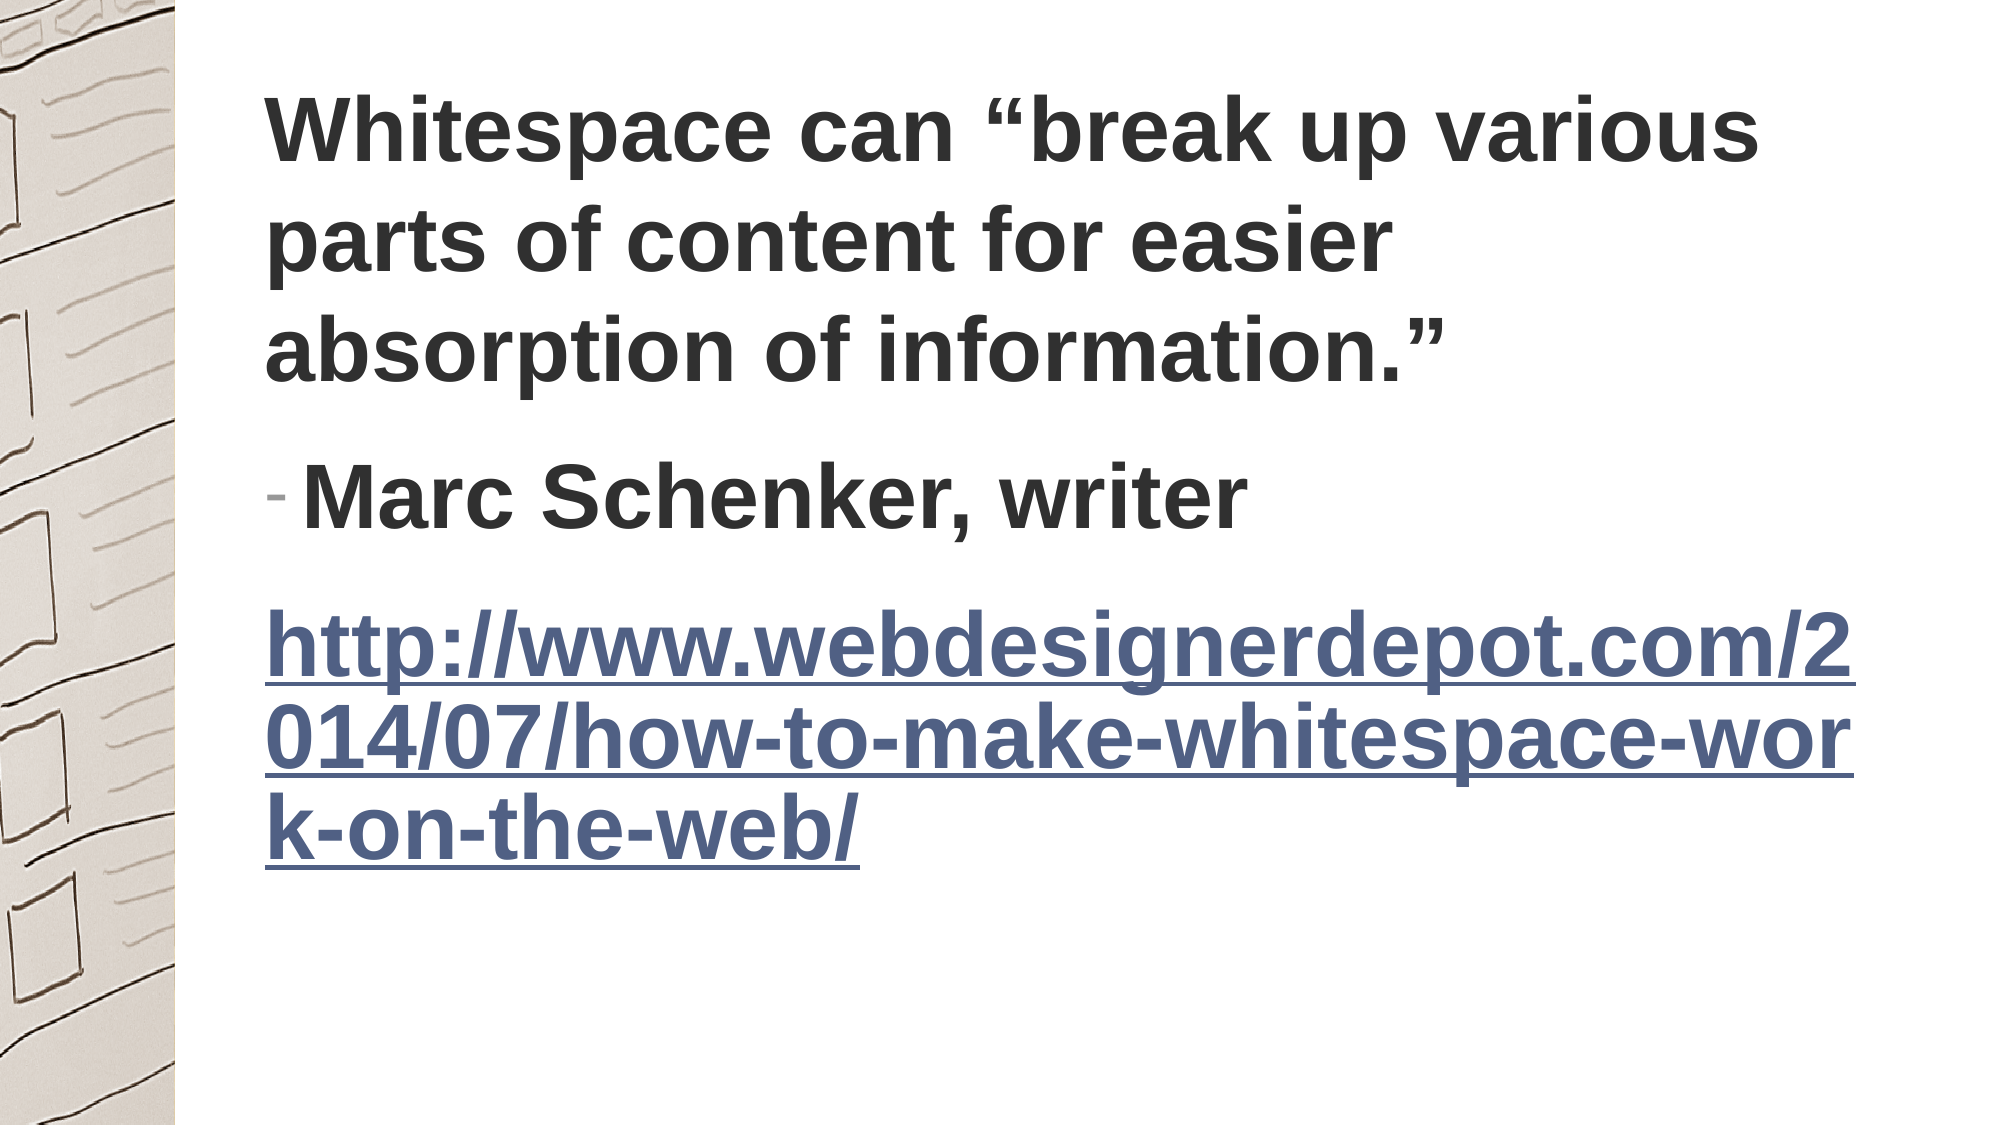

Whitespace can “break up various parts of content for easier absorption of information.”
Marc Schenker, writer
http://www.webdesignerdepot.com/2014/07/how-to-make-whitespace-work-on-the-web/